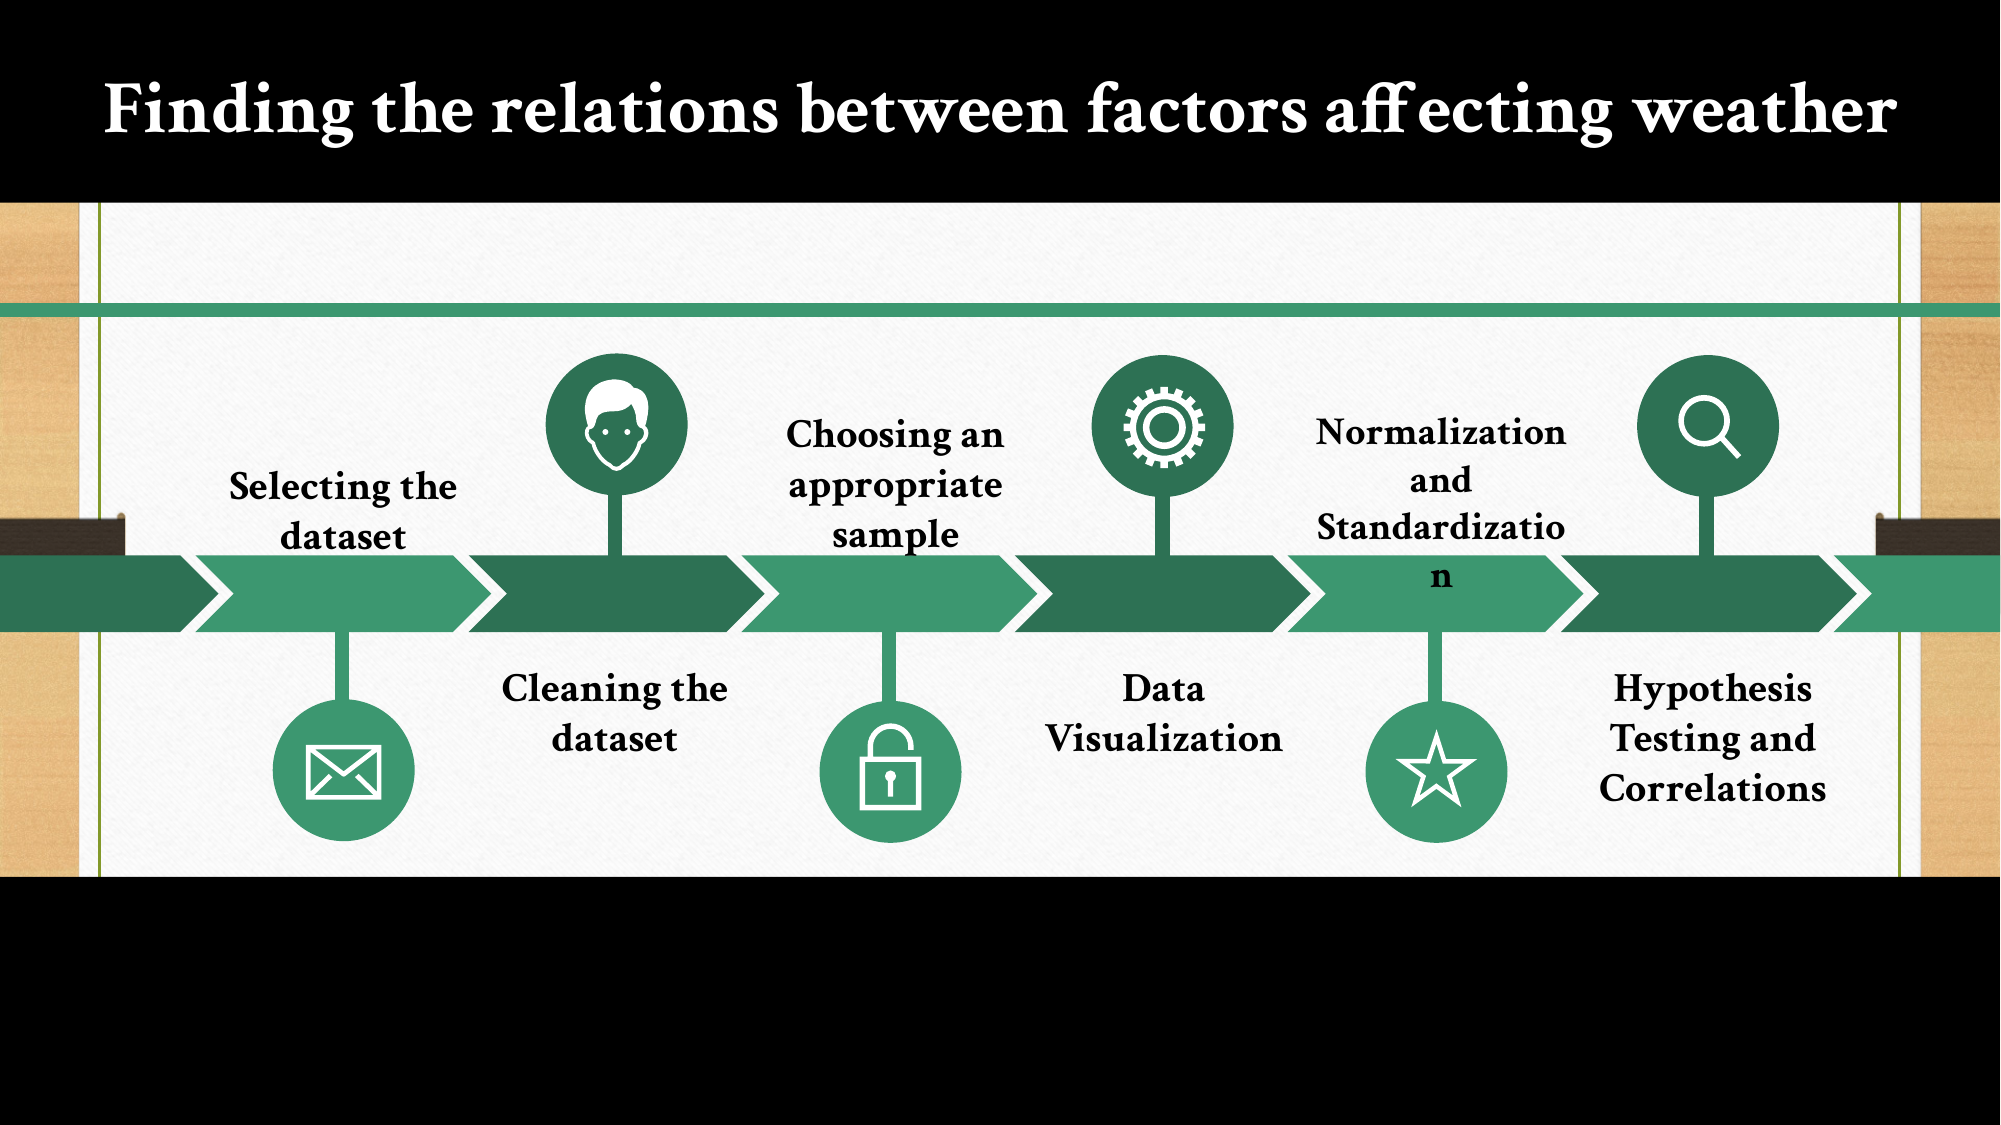

# Finding the relations between factors affecting weather

Choosing an appropriate sample
Normalization and Standardization
Selecting the dataset
Data Visualization
Cleaning the dataset
Hypothesis Testing and Correlations